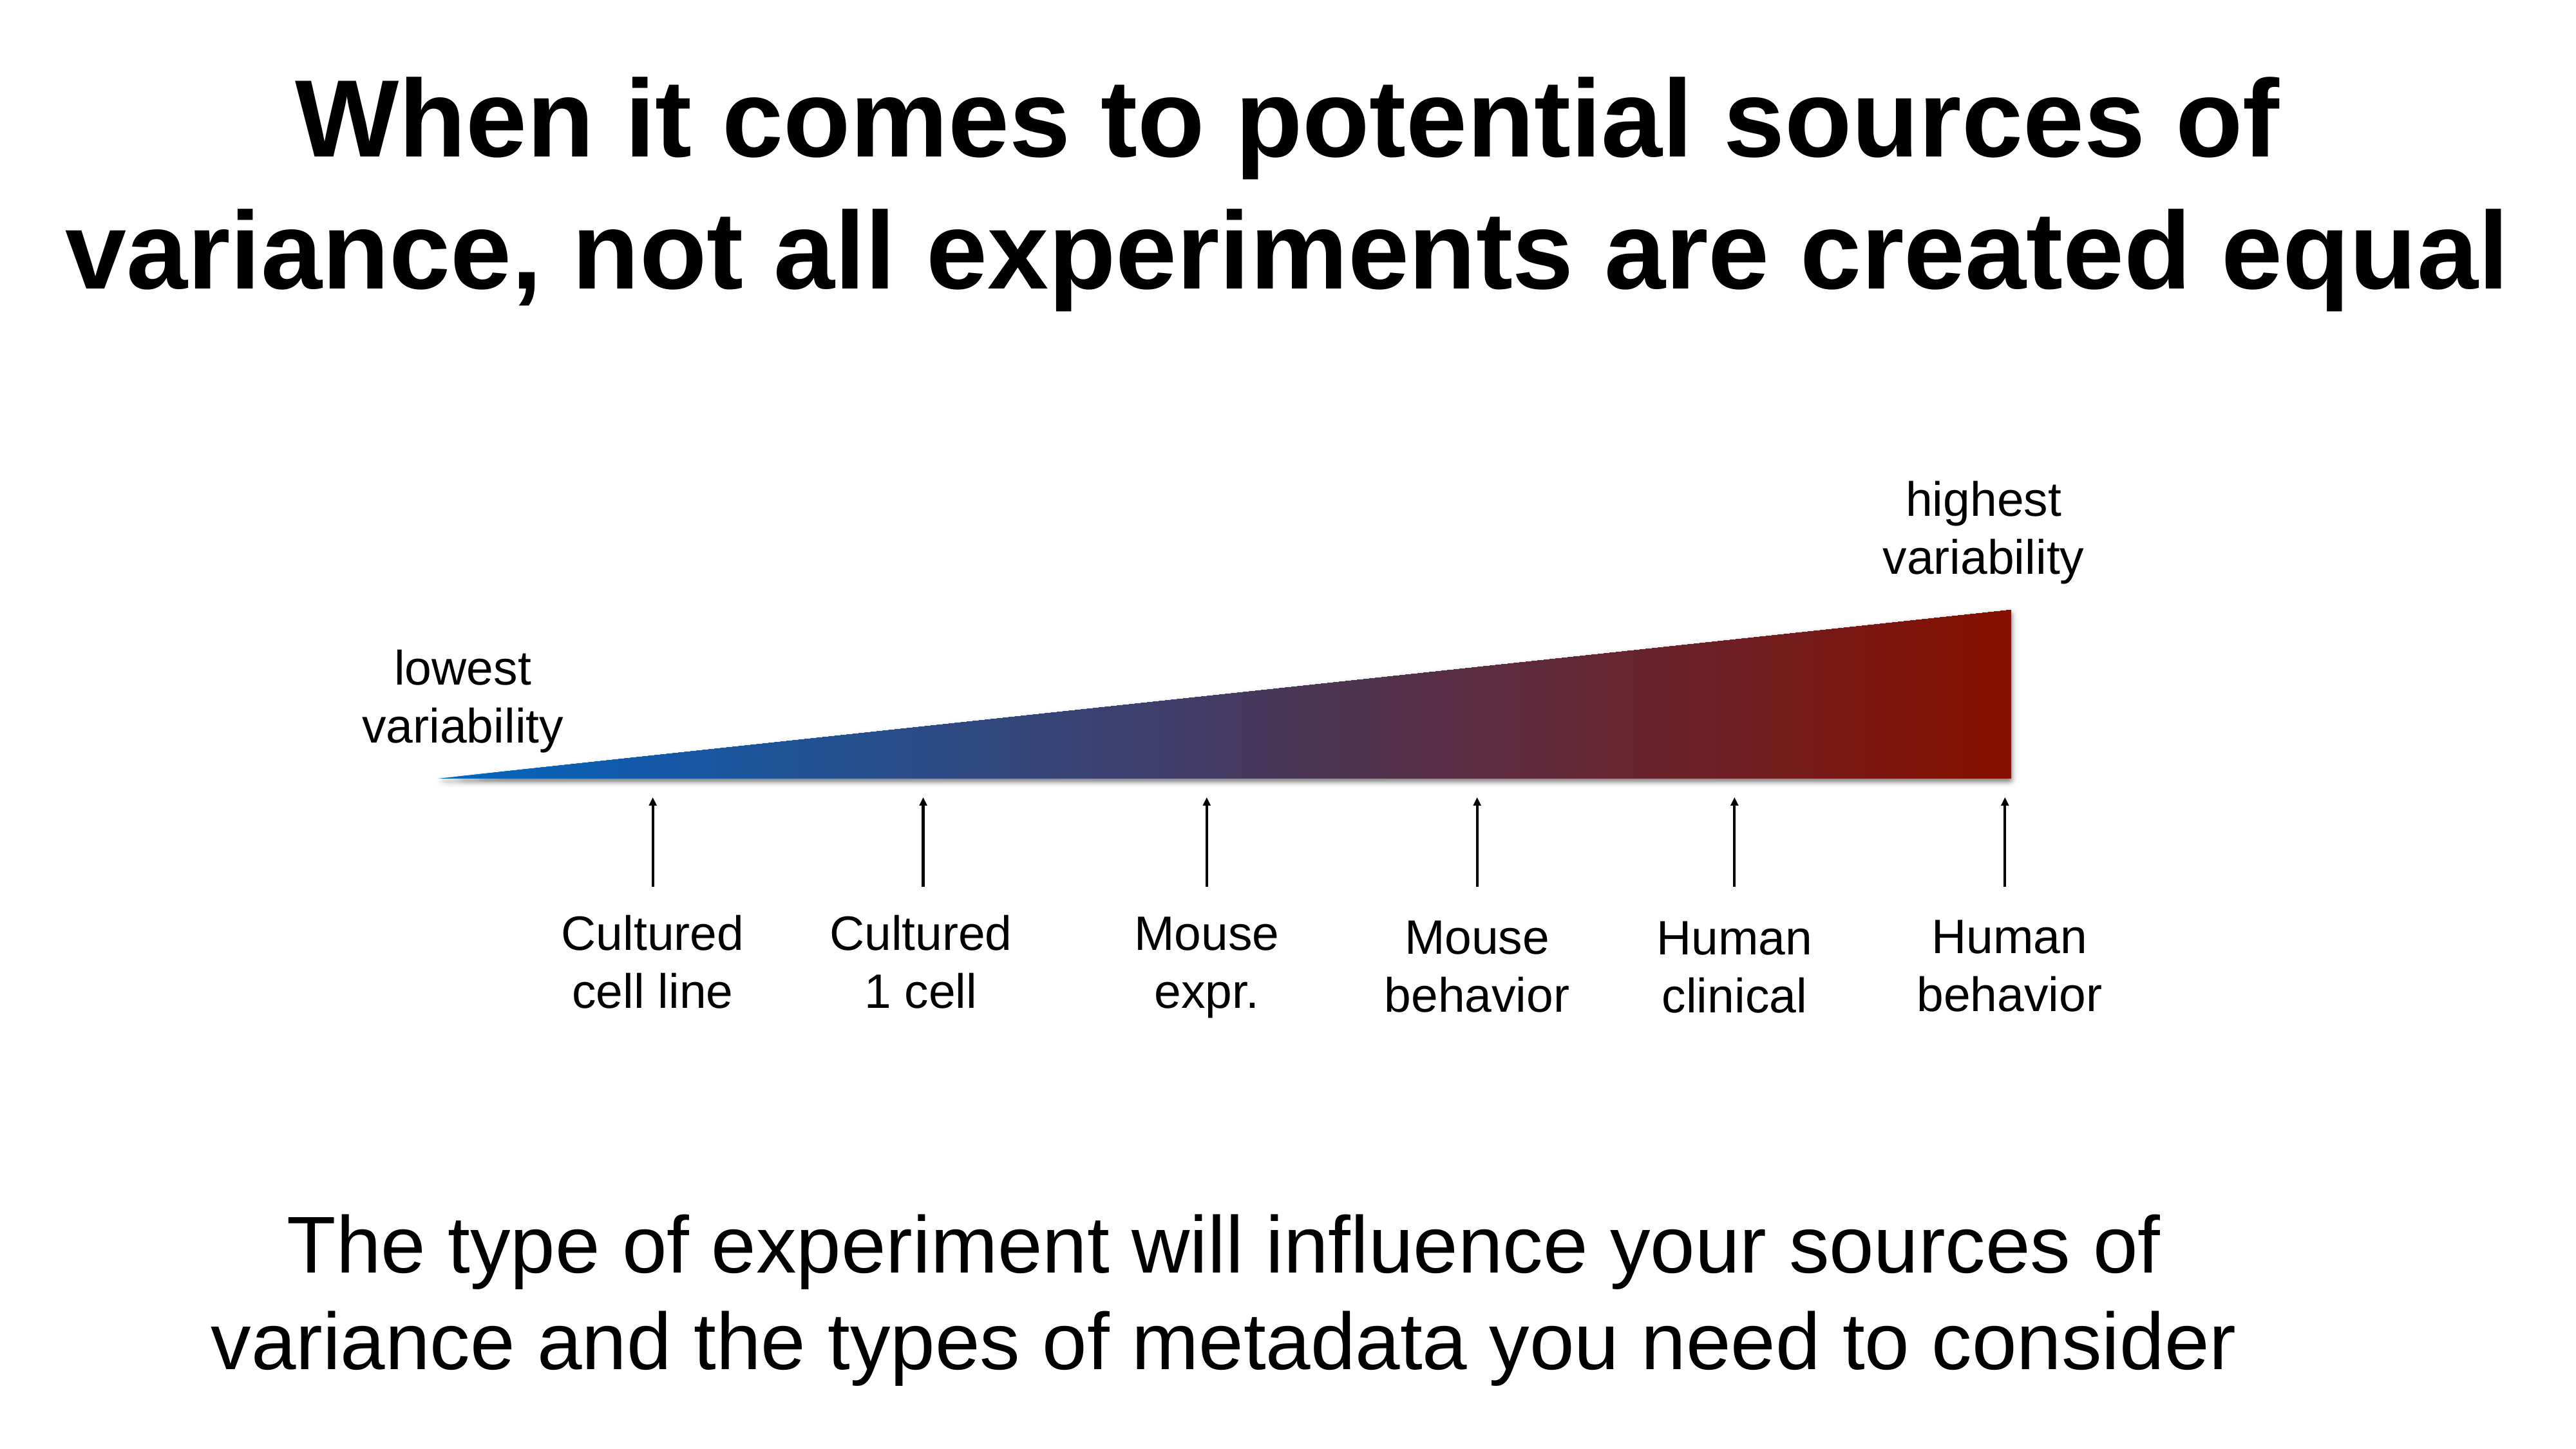

When it comes to potential sources of variance, not all experiments are created equal
highest
variability

lowest
variability
Cultured cell line
Cultured 1 cell
Mouse
expr.
Human behavior
Mouse
behavior
Human clinical
The type of experiment will influence your sources of variance and the types of metadata you need to consider